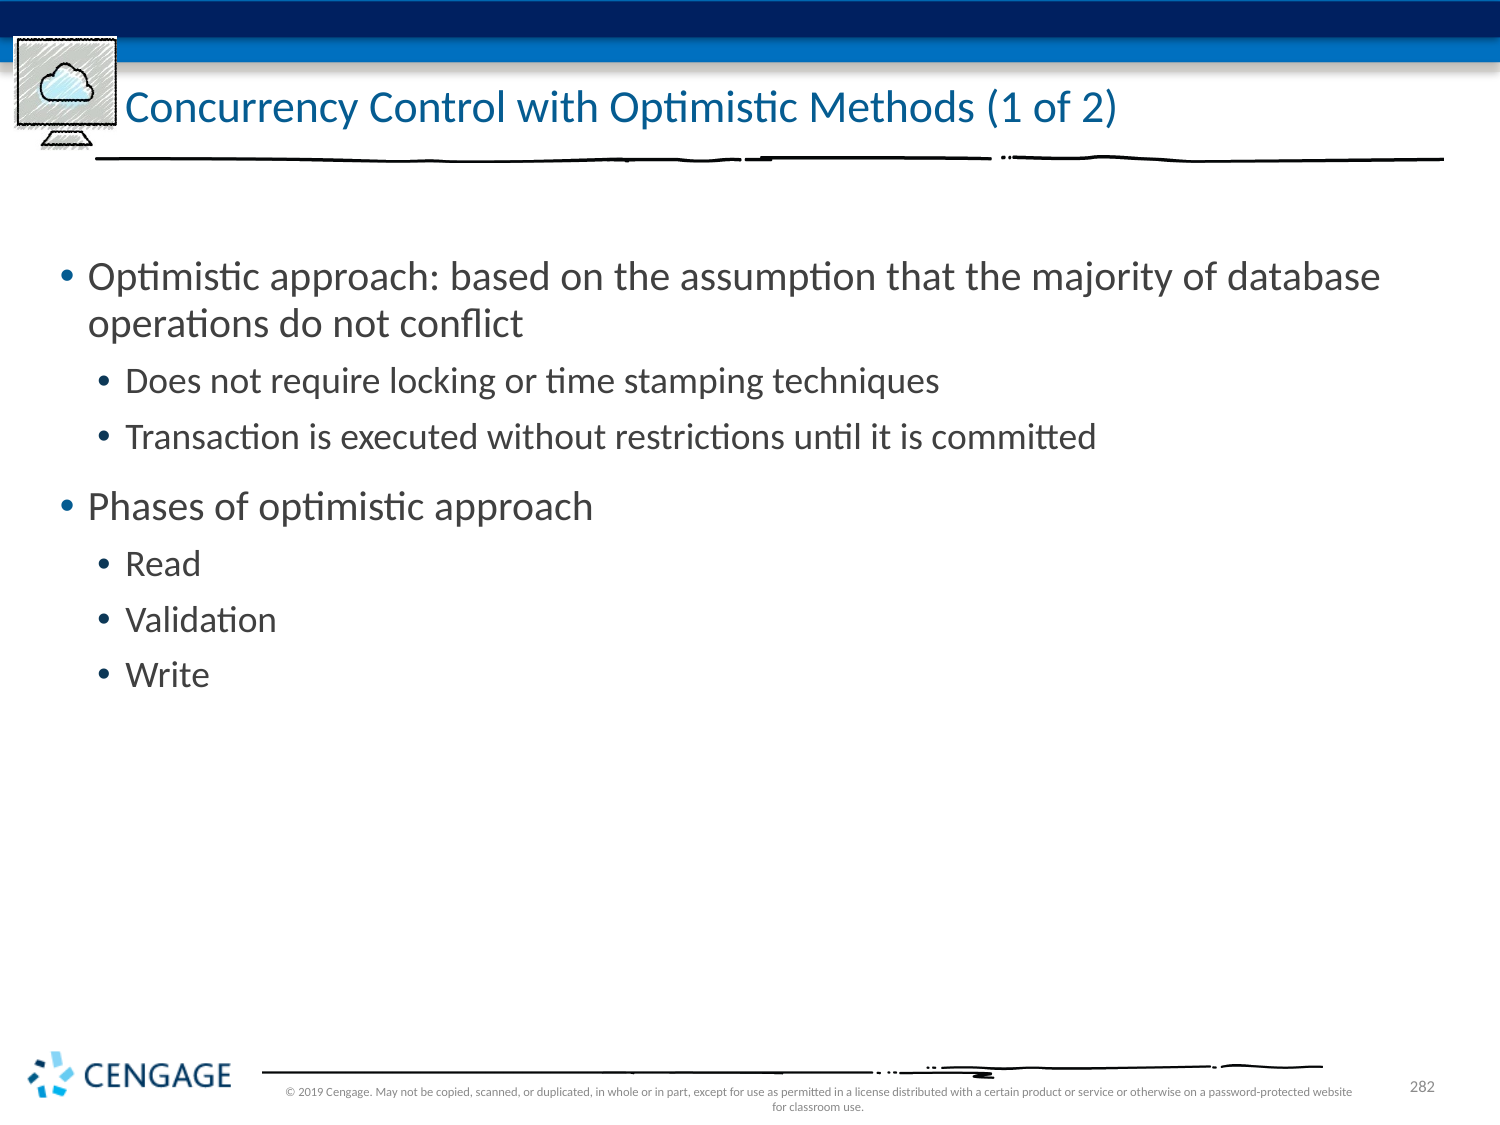

# Concurrency Control with Optimistic Methods (1 of 2)
Optimistic approach: based on the assumption that the majority of database operations do not conflict
Does not require locking or time stamping techniques
Transaction is executed without restrictions until it is committed
Phases of optimistic approach
Read
Validation
Write

© 2019 Cengage. May not be copied, scanned, or duplicated, in whole or in part, except for use as permitted in a license distributed with a certain product or service or otherwise on a password-protected website for classroom use.